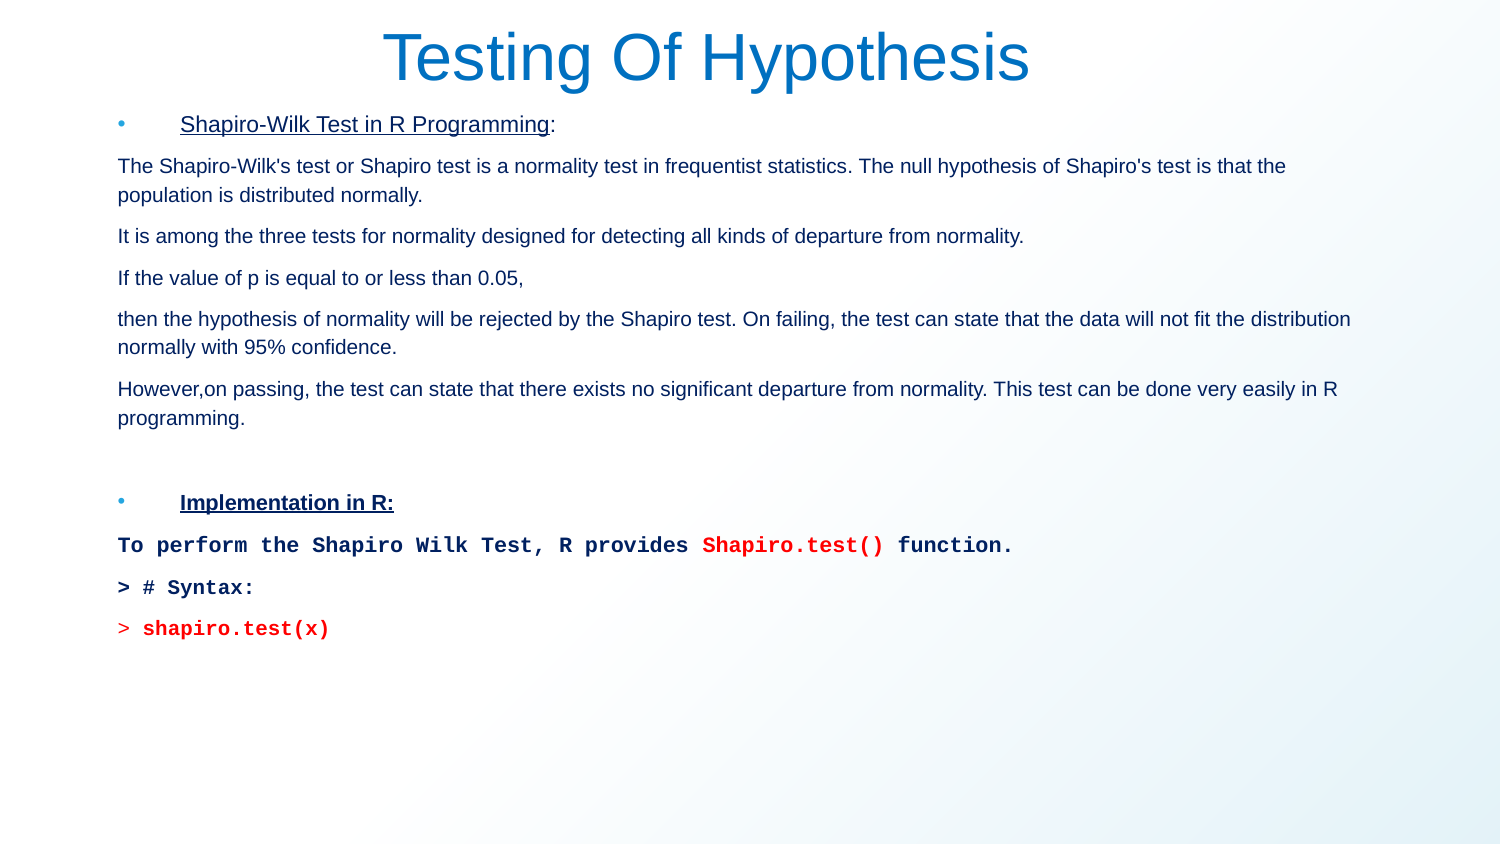

# Testing Of Hypothesis
Shapiro-Wilk Test in R Programming:
The Shapiro-Wilk's test or Shapiro test is a normality test in frequentist statistics. The null hypothesis of Shapiro's test is that the population is distributed normally.
It is among the three tests for normality designed for detecting all kinds of departure from normality.
If the value of p is equal to or less than 0.05,
then the hypothesis of normality will be rejected by the Shapiro test. On failing, the test can state that the data will not fit the distribution normally with 95% confidence.
However,on passing, the test can state that there exists no significant departure from normality. This test can be done very easily in R programming.

Implementation in R:
To perform the Shapiro Wilk Test, R provides Shapiro.test() function.
> # Syntax:
> shapiro.test(x)